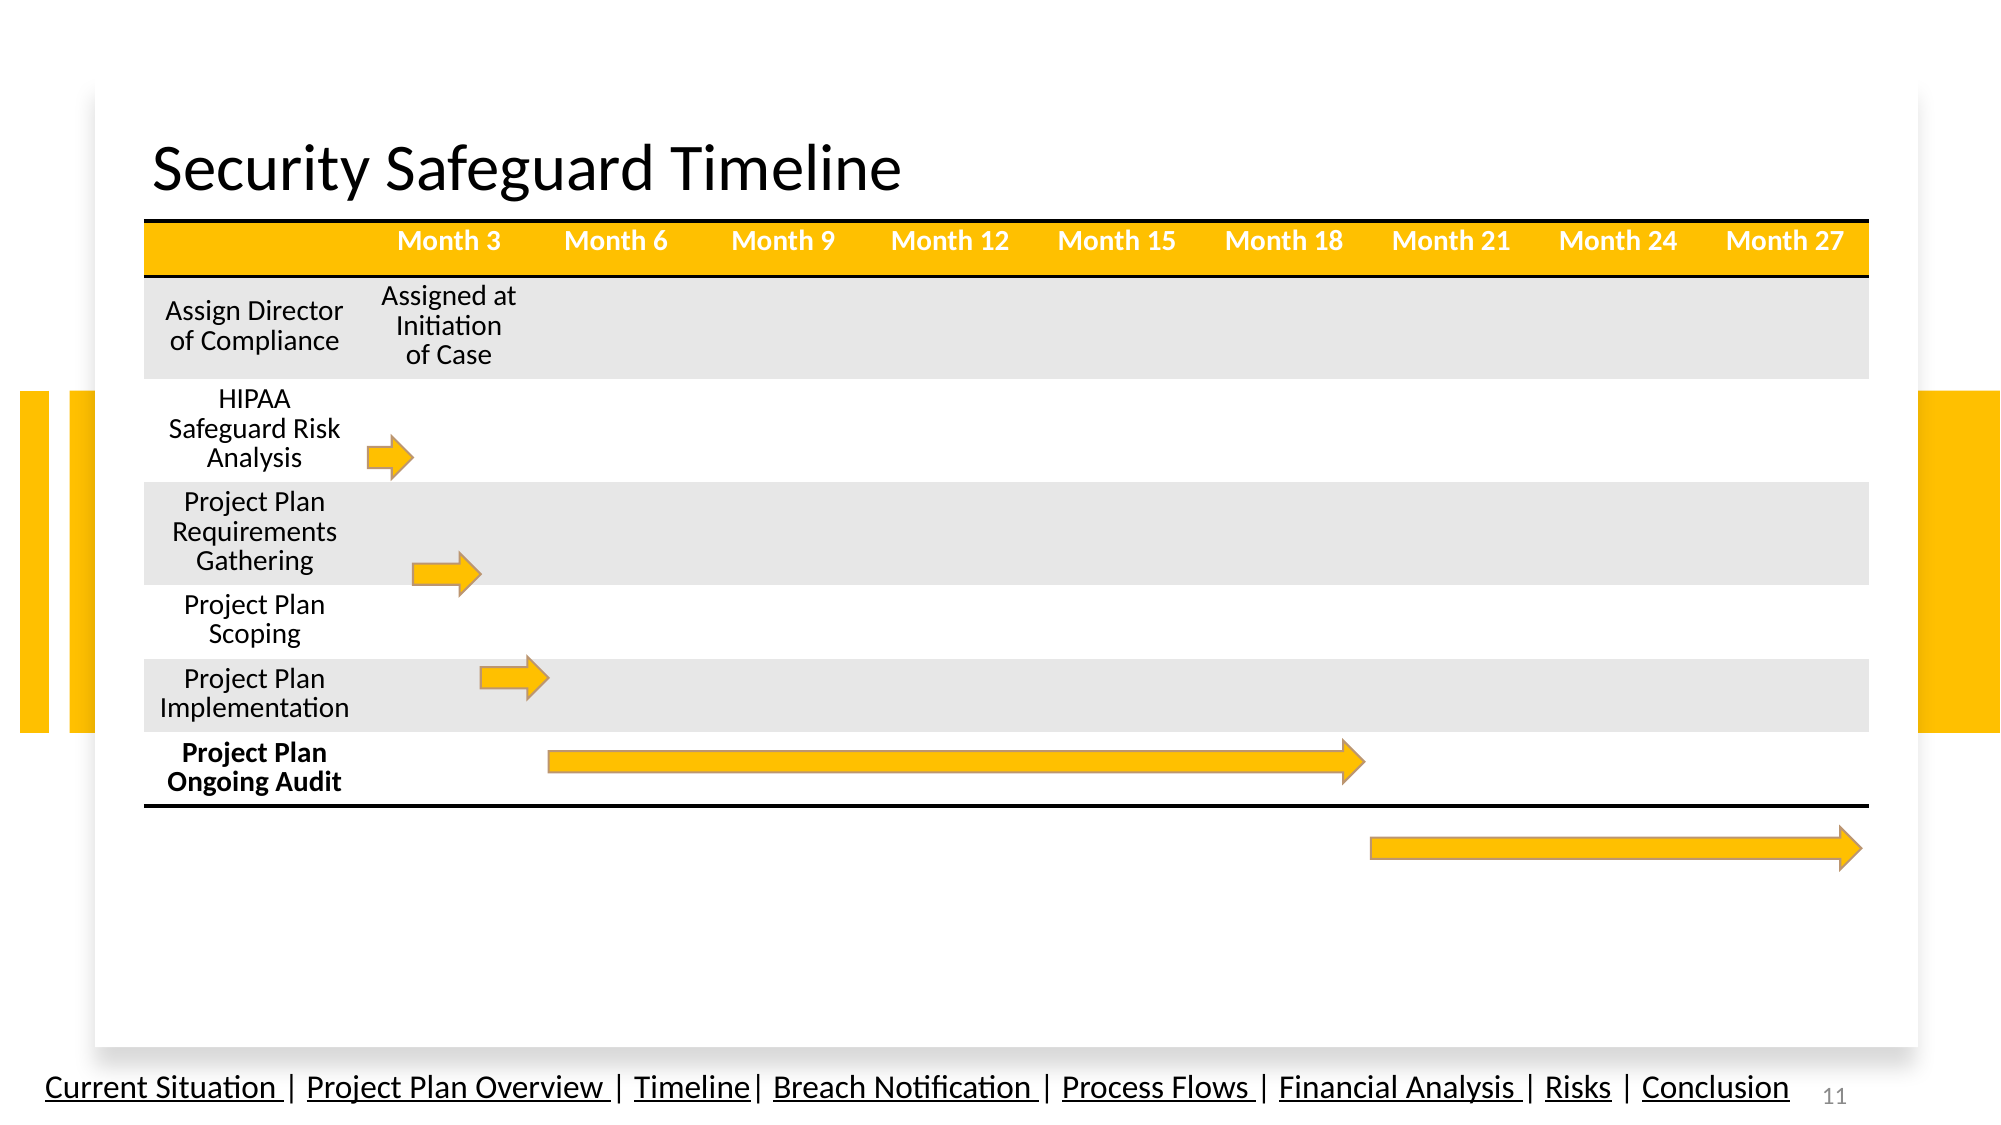

# Security Safeguard Timeline

|  | Month 3 | Month 6 | Month 9 | Month 12 | Month 15 | Month 18 | Month 21 | Month 24 | Month 27 |
| --- | --- | --- | --- | --- | --- | --- | --- | --- | --- |
| Assign Director of Compliance | Assigned at Initiation of Case |  |  |  |  |  |  |  |  |
| HIPAA Safeguard Risk Analysis |  |  |  |  |  |  |  |  |  |
| Project Plan Requirements Gathering |  |  |  |  |  |  |  |  |  |
| Project Plan Scoping |  |  |  |  |  |  |  |  |  |
| Project Plan Implementation |  |  |  |  |  |  |  |  |  |
| Project Plan Ongoing Audit |  |  |  |  |  |  |  |  |  |

Current Situation | Project Plan Overview | Timeline| Breach Notification | Process Flows | Financial Analysis | Risks | Conclusion
11